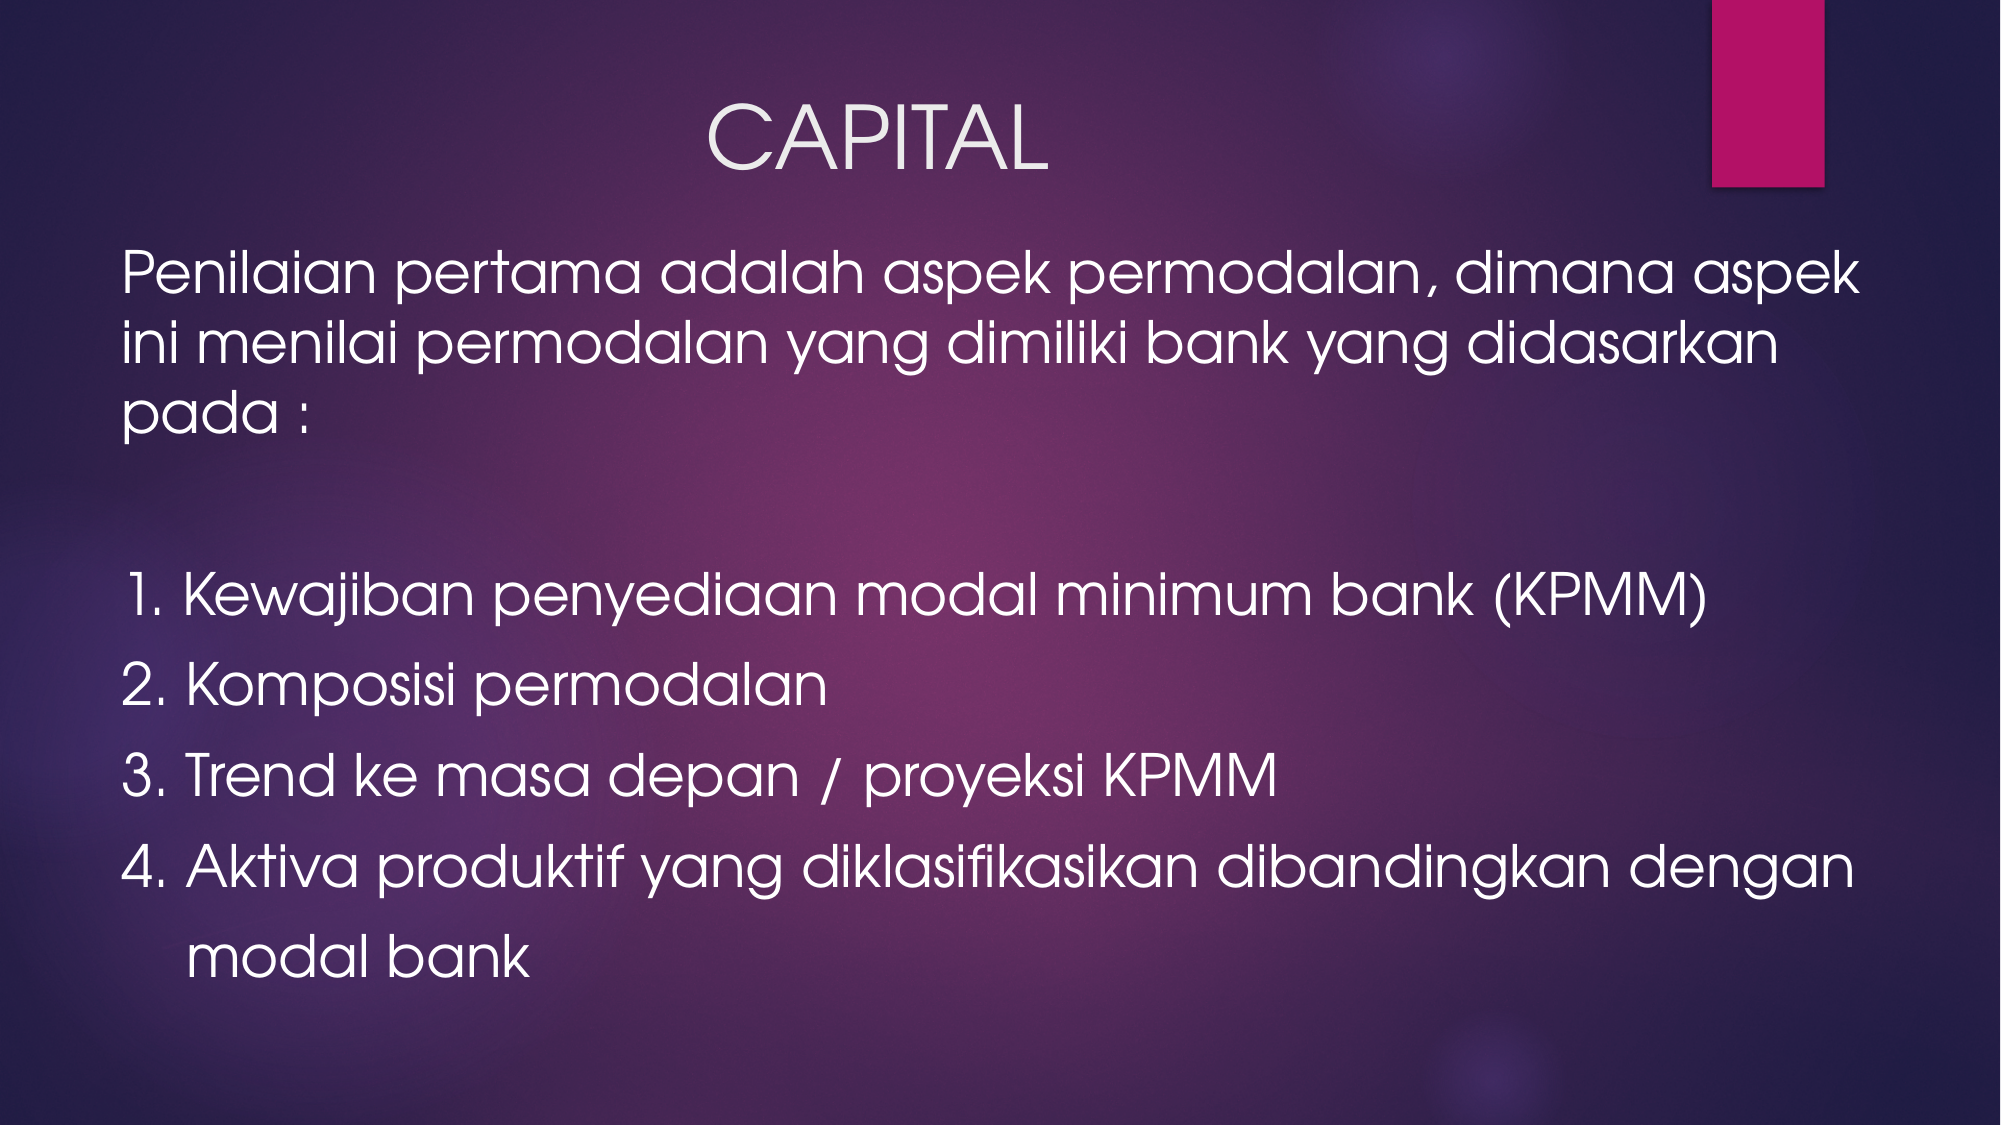

# CAPITAL
Penilaian pertama adalah aspek permodalan, dimana aspek ini menilai permodalan yang dimiliki bank yang didasarkan pada :

1. Kewajiban penyediaan modal minimum bank (KPMM)
2. Komposisi permodalan
3. Trend ke masa depan / proyeksi KPMM
4. Aktiva produktif yang diklasifikasikan dibandingkan dengan
    modal bank